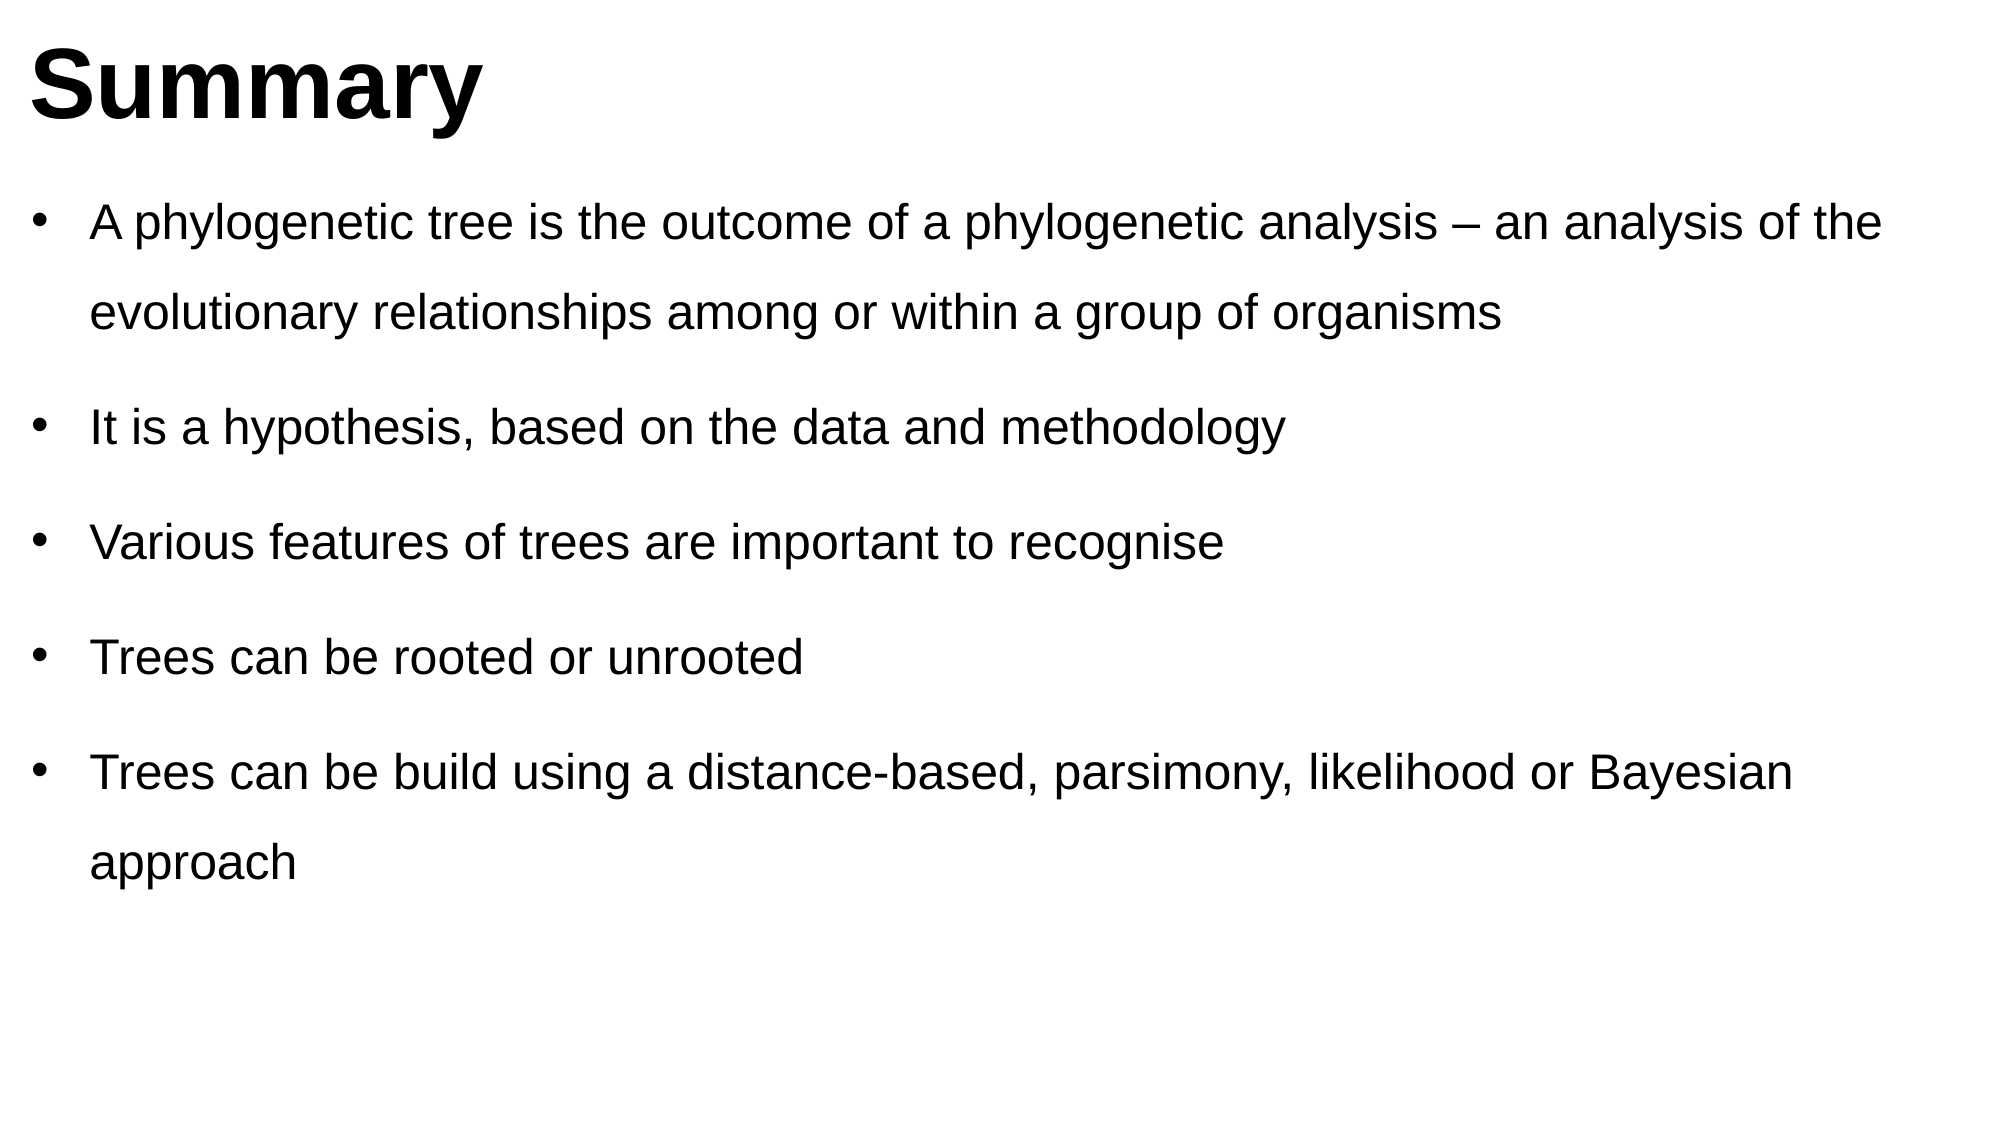

# Summary
A phylogenetic tree is the outcome of a phylogenetic analysis – an analysis of the evolutionary relationships among or within a group of organisms
It is a hypothesis, based on the data and methodology
Various features of trees are important to recognise
Trees can be rooted or unrooted
Trees can be build using a distance-based, parsimony, likelihood or Bayesian approach